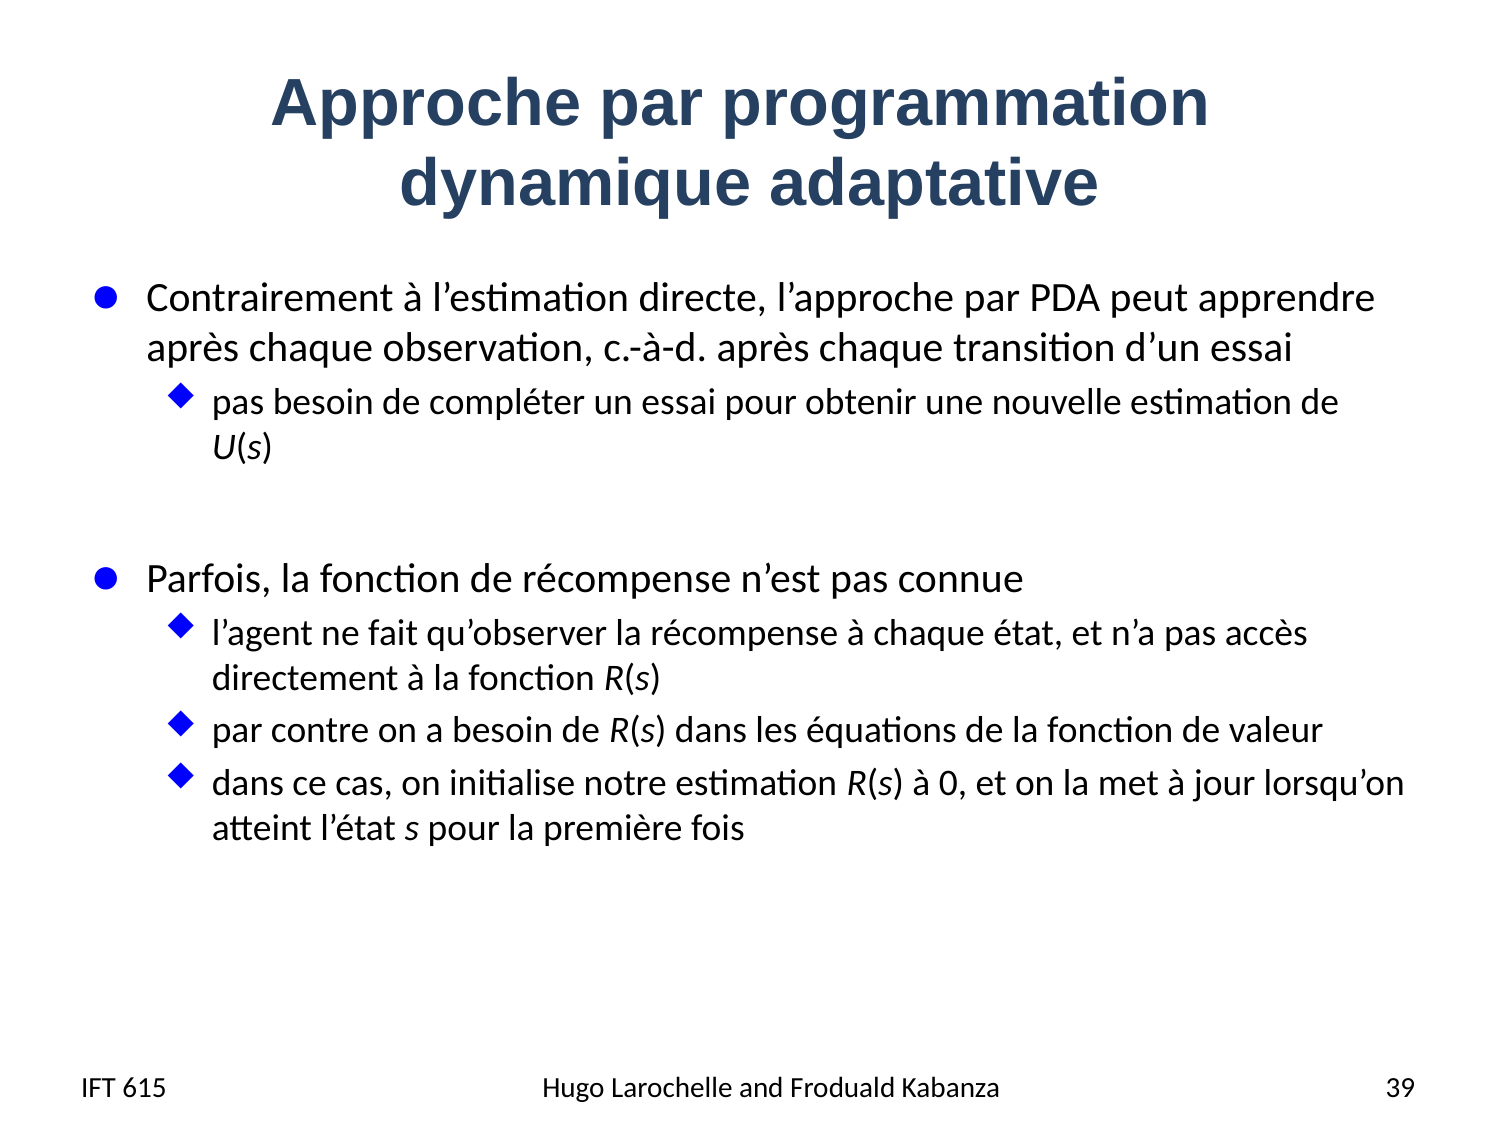

# Approche par programmation dynamique adaptative
Contrairement à l’estimation directe, l’approche par PDA peut apprendre après chaque observation, c.-à-d. après chaque transition d’un essai
pas besoin de compléter un essai pour obtenir une nouvelle estimation de U(s)

Parfois, la fonction de récompense n’est pas connue
l’agent ne fait qu’observer la récompense à chaque état, et n’a pas accès directement à la fonction R(s)
par contre on a besoin de R(s) dans les équations de la fonction de valeur
dans ce cas, on initialise notre estimation R(s) à 0, et on la met à jour lorsqu’on atteint l’état s pour la première fois

IFT 615
Hugo Larochelle and Froduald Kabanza
 39